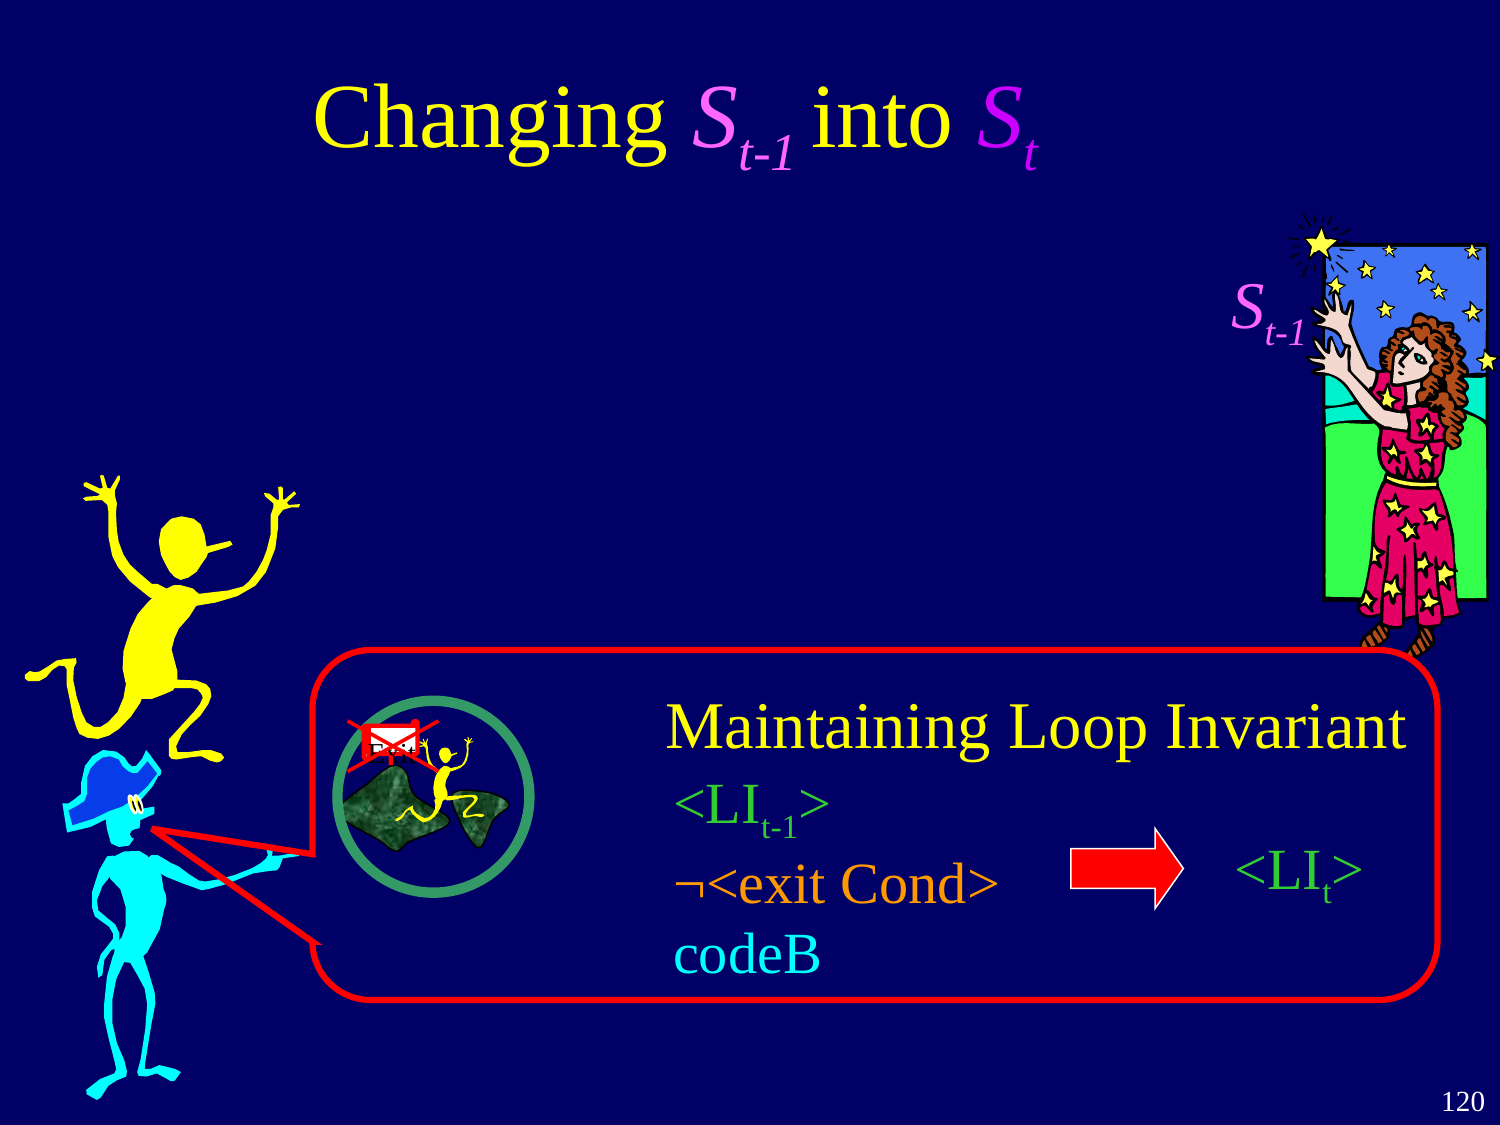

# Changing St-1 into St

St-1

Maintaining Loop Invariant

Exit

<LIt-1>
¬<exit Cond>
codeB
<LIt>